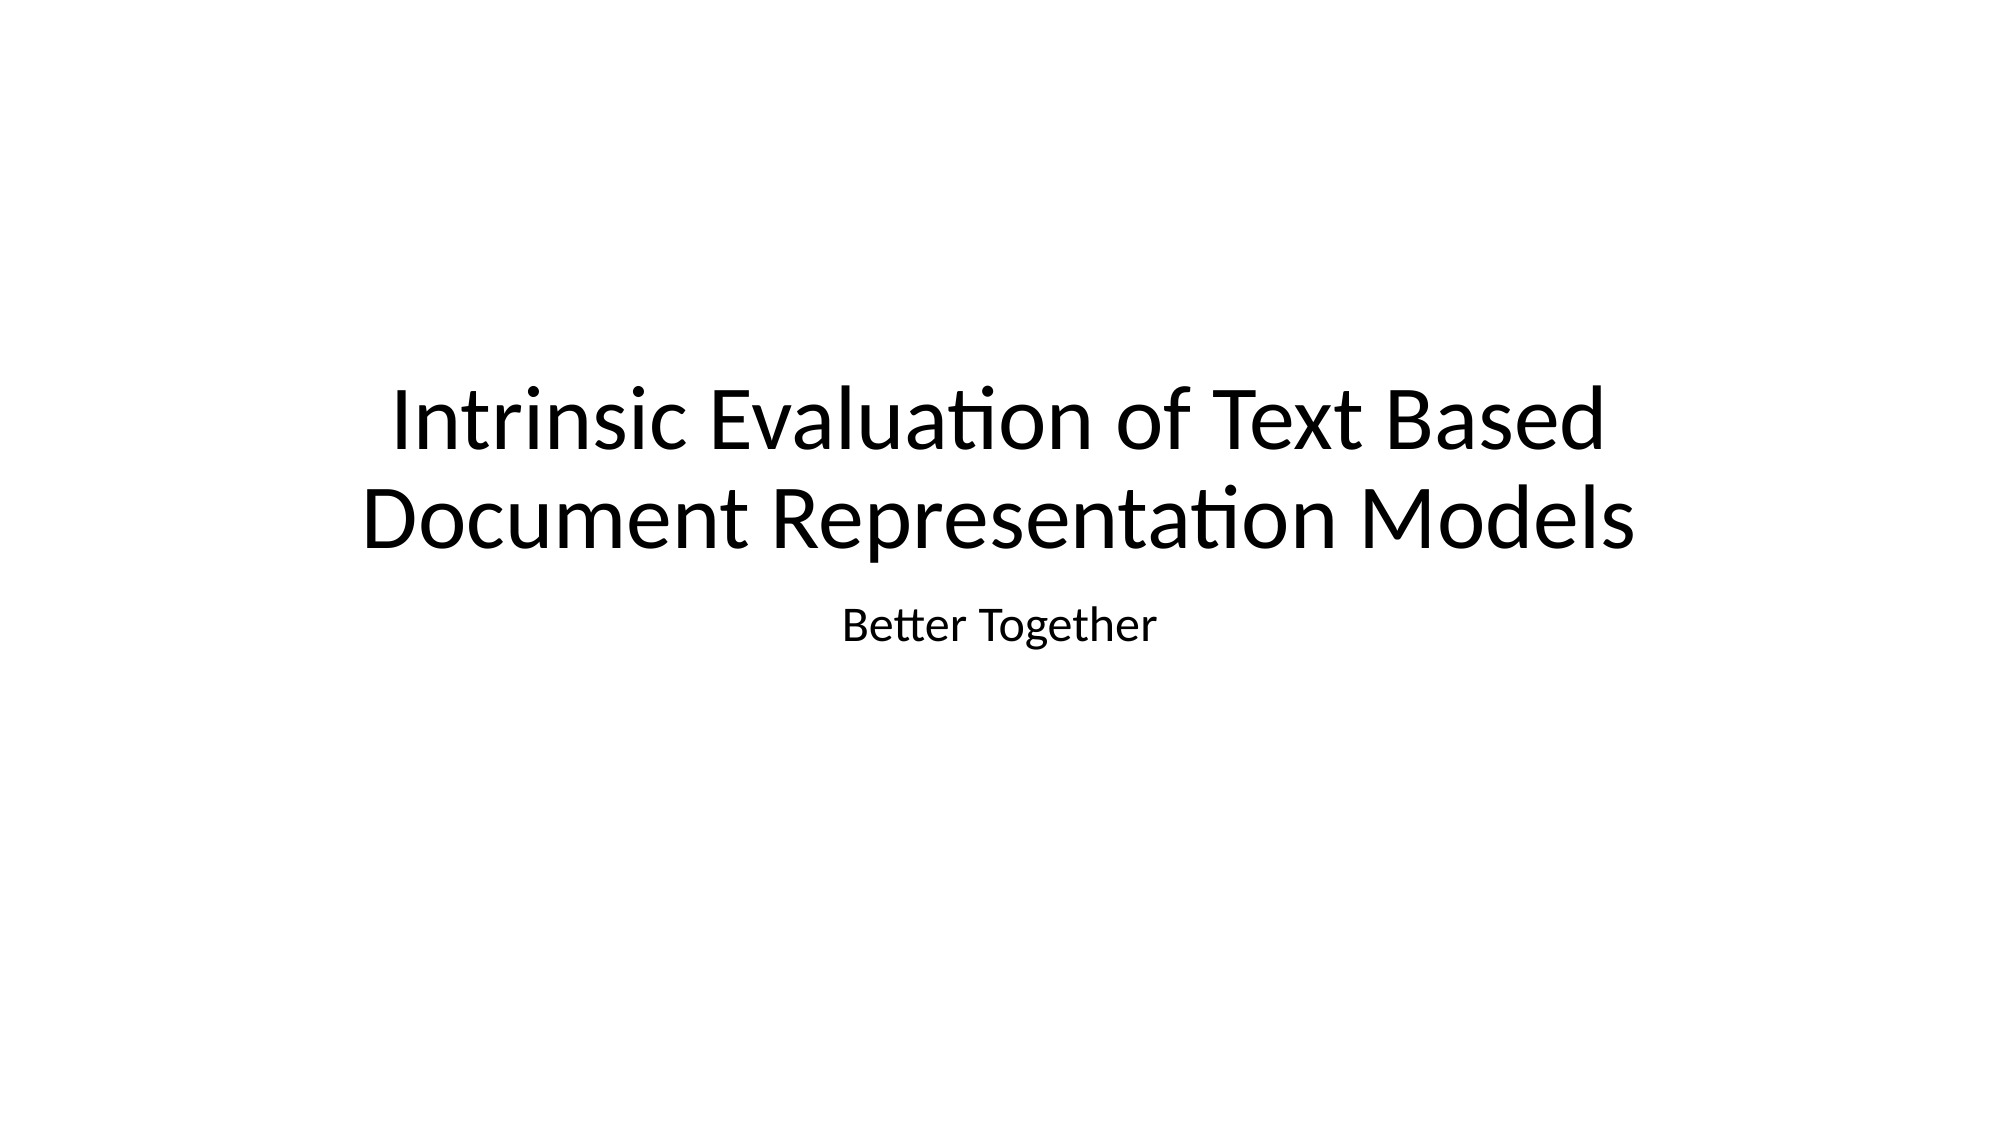

# Intrinsic Evaluation of Text Based Document Representation Models
Better Together